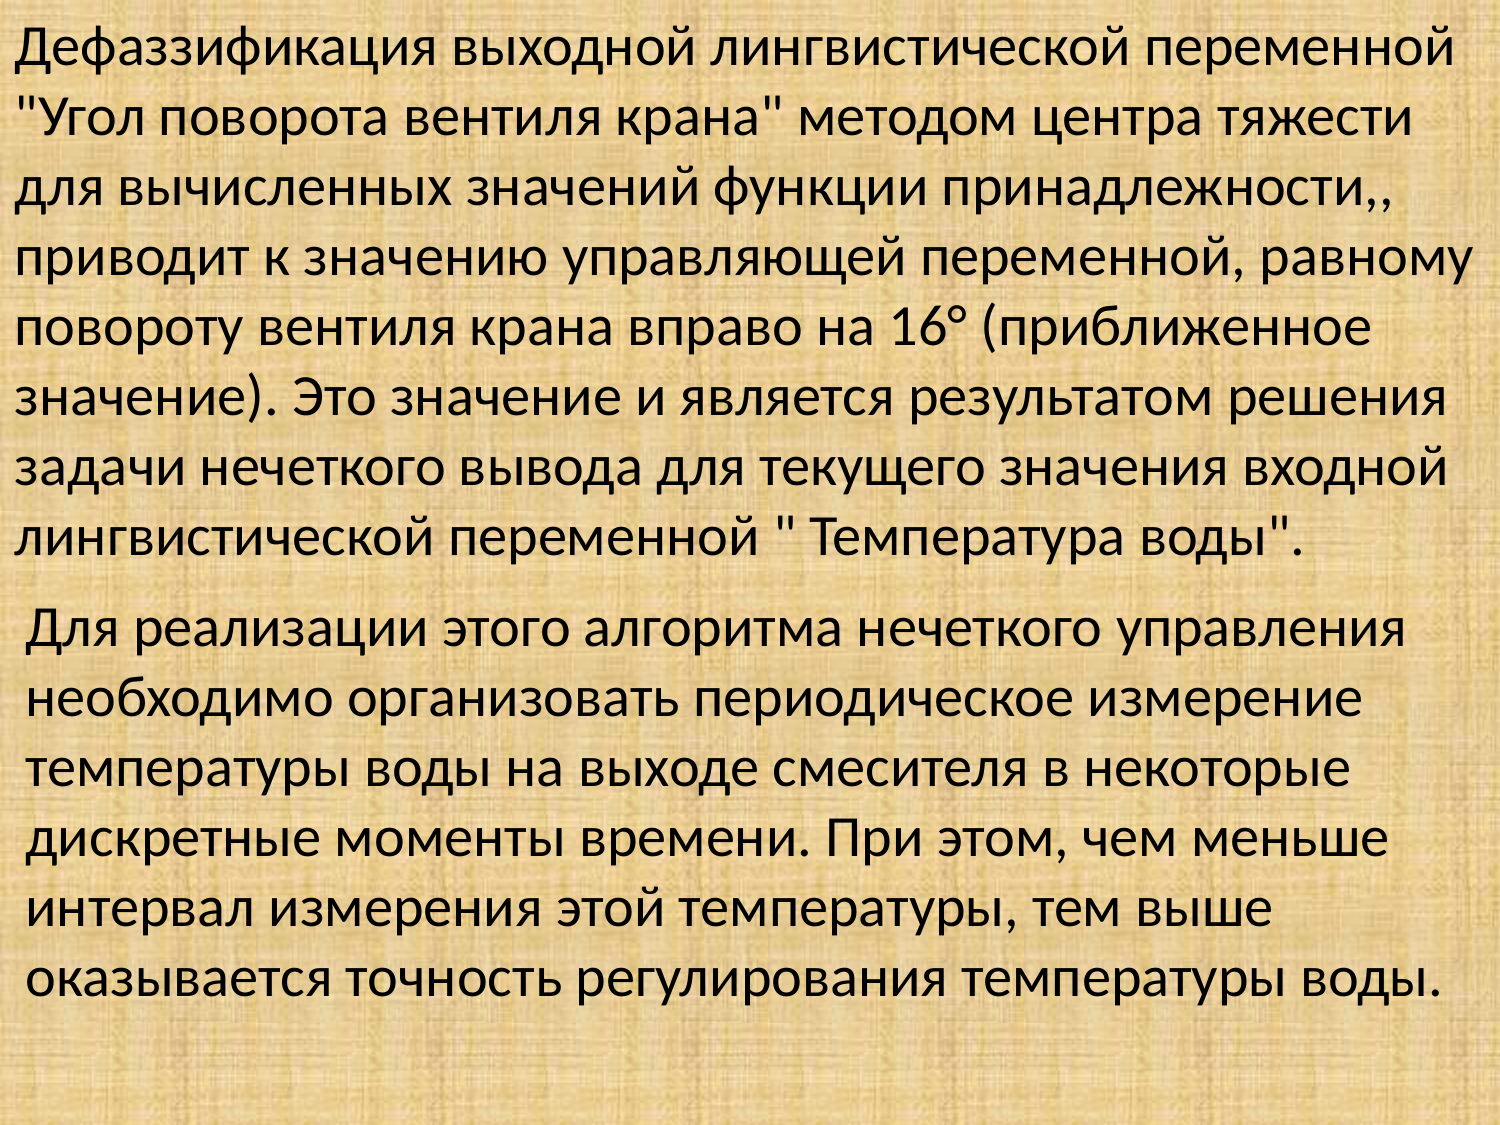

Дефаззификация выходной лингвистической переменной "Угол поворота вентиля крана" методом центра тяжести для вычисленных значений функции принадлежности,, приводит к значению управляющей переменной, равному повороту вентиля крана вправо на 16° (приближенное значение). Это значение и является результатом решения задачи нечеткого вывода для текущего значения входной лингвистической переменной " Температура воды".
Для реализации этого алгоритма нечеткого управления необходимо организовать периодическое измерение температуры воды на выходе смесителя в некоторые дискретные моменты времени. При этом, чем меньше интервал измерения этой температуры, тем выше оказывается точность регулирования температуры воды.